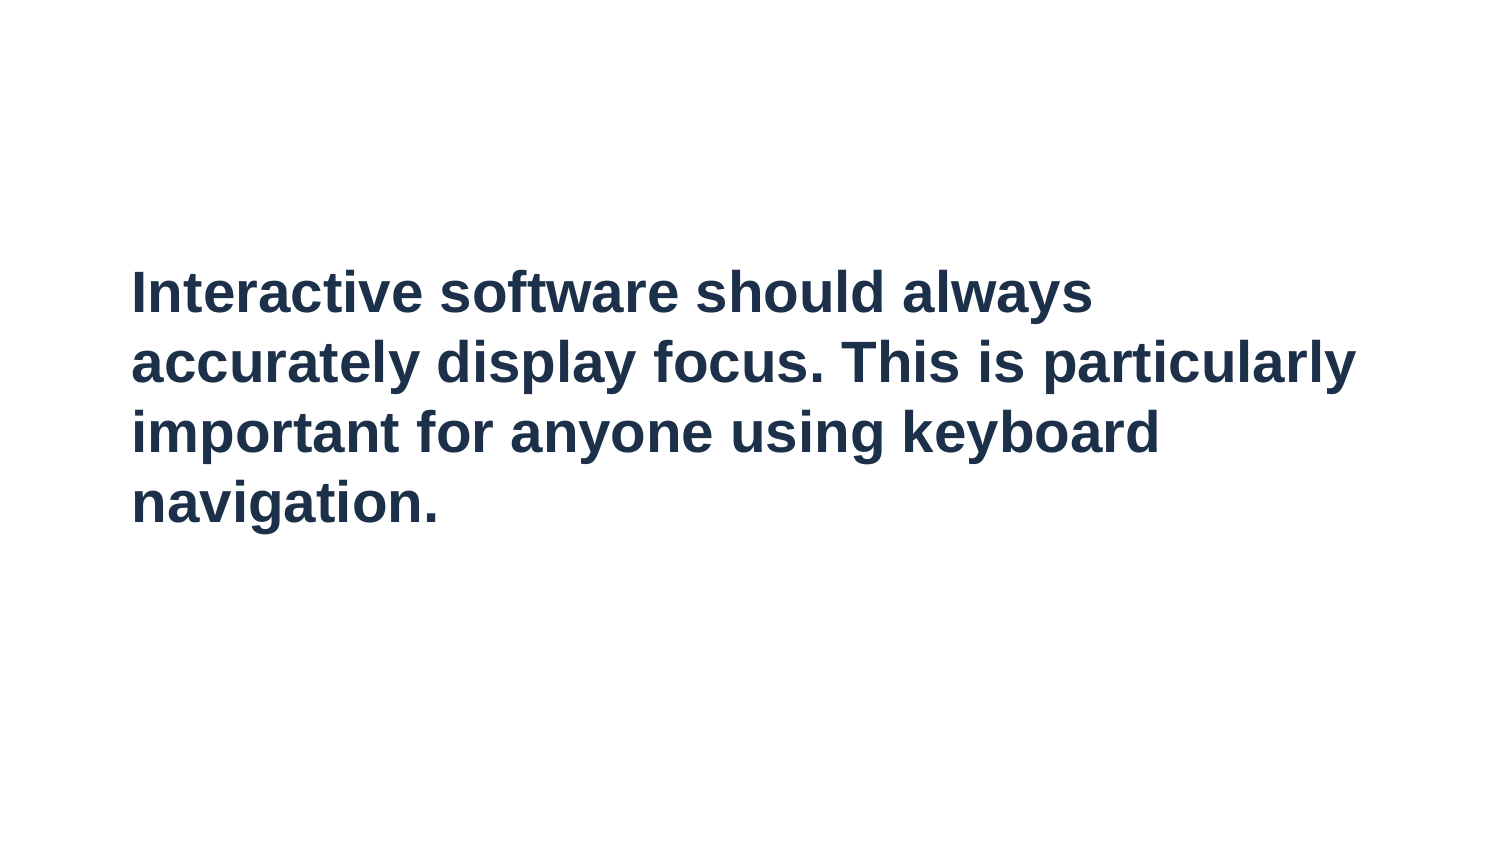

# Interactive software should always accurately display focus. This is particularly important for anyone using keyboard navigation.